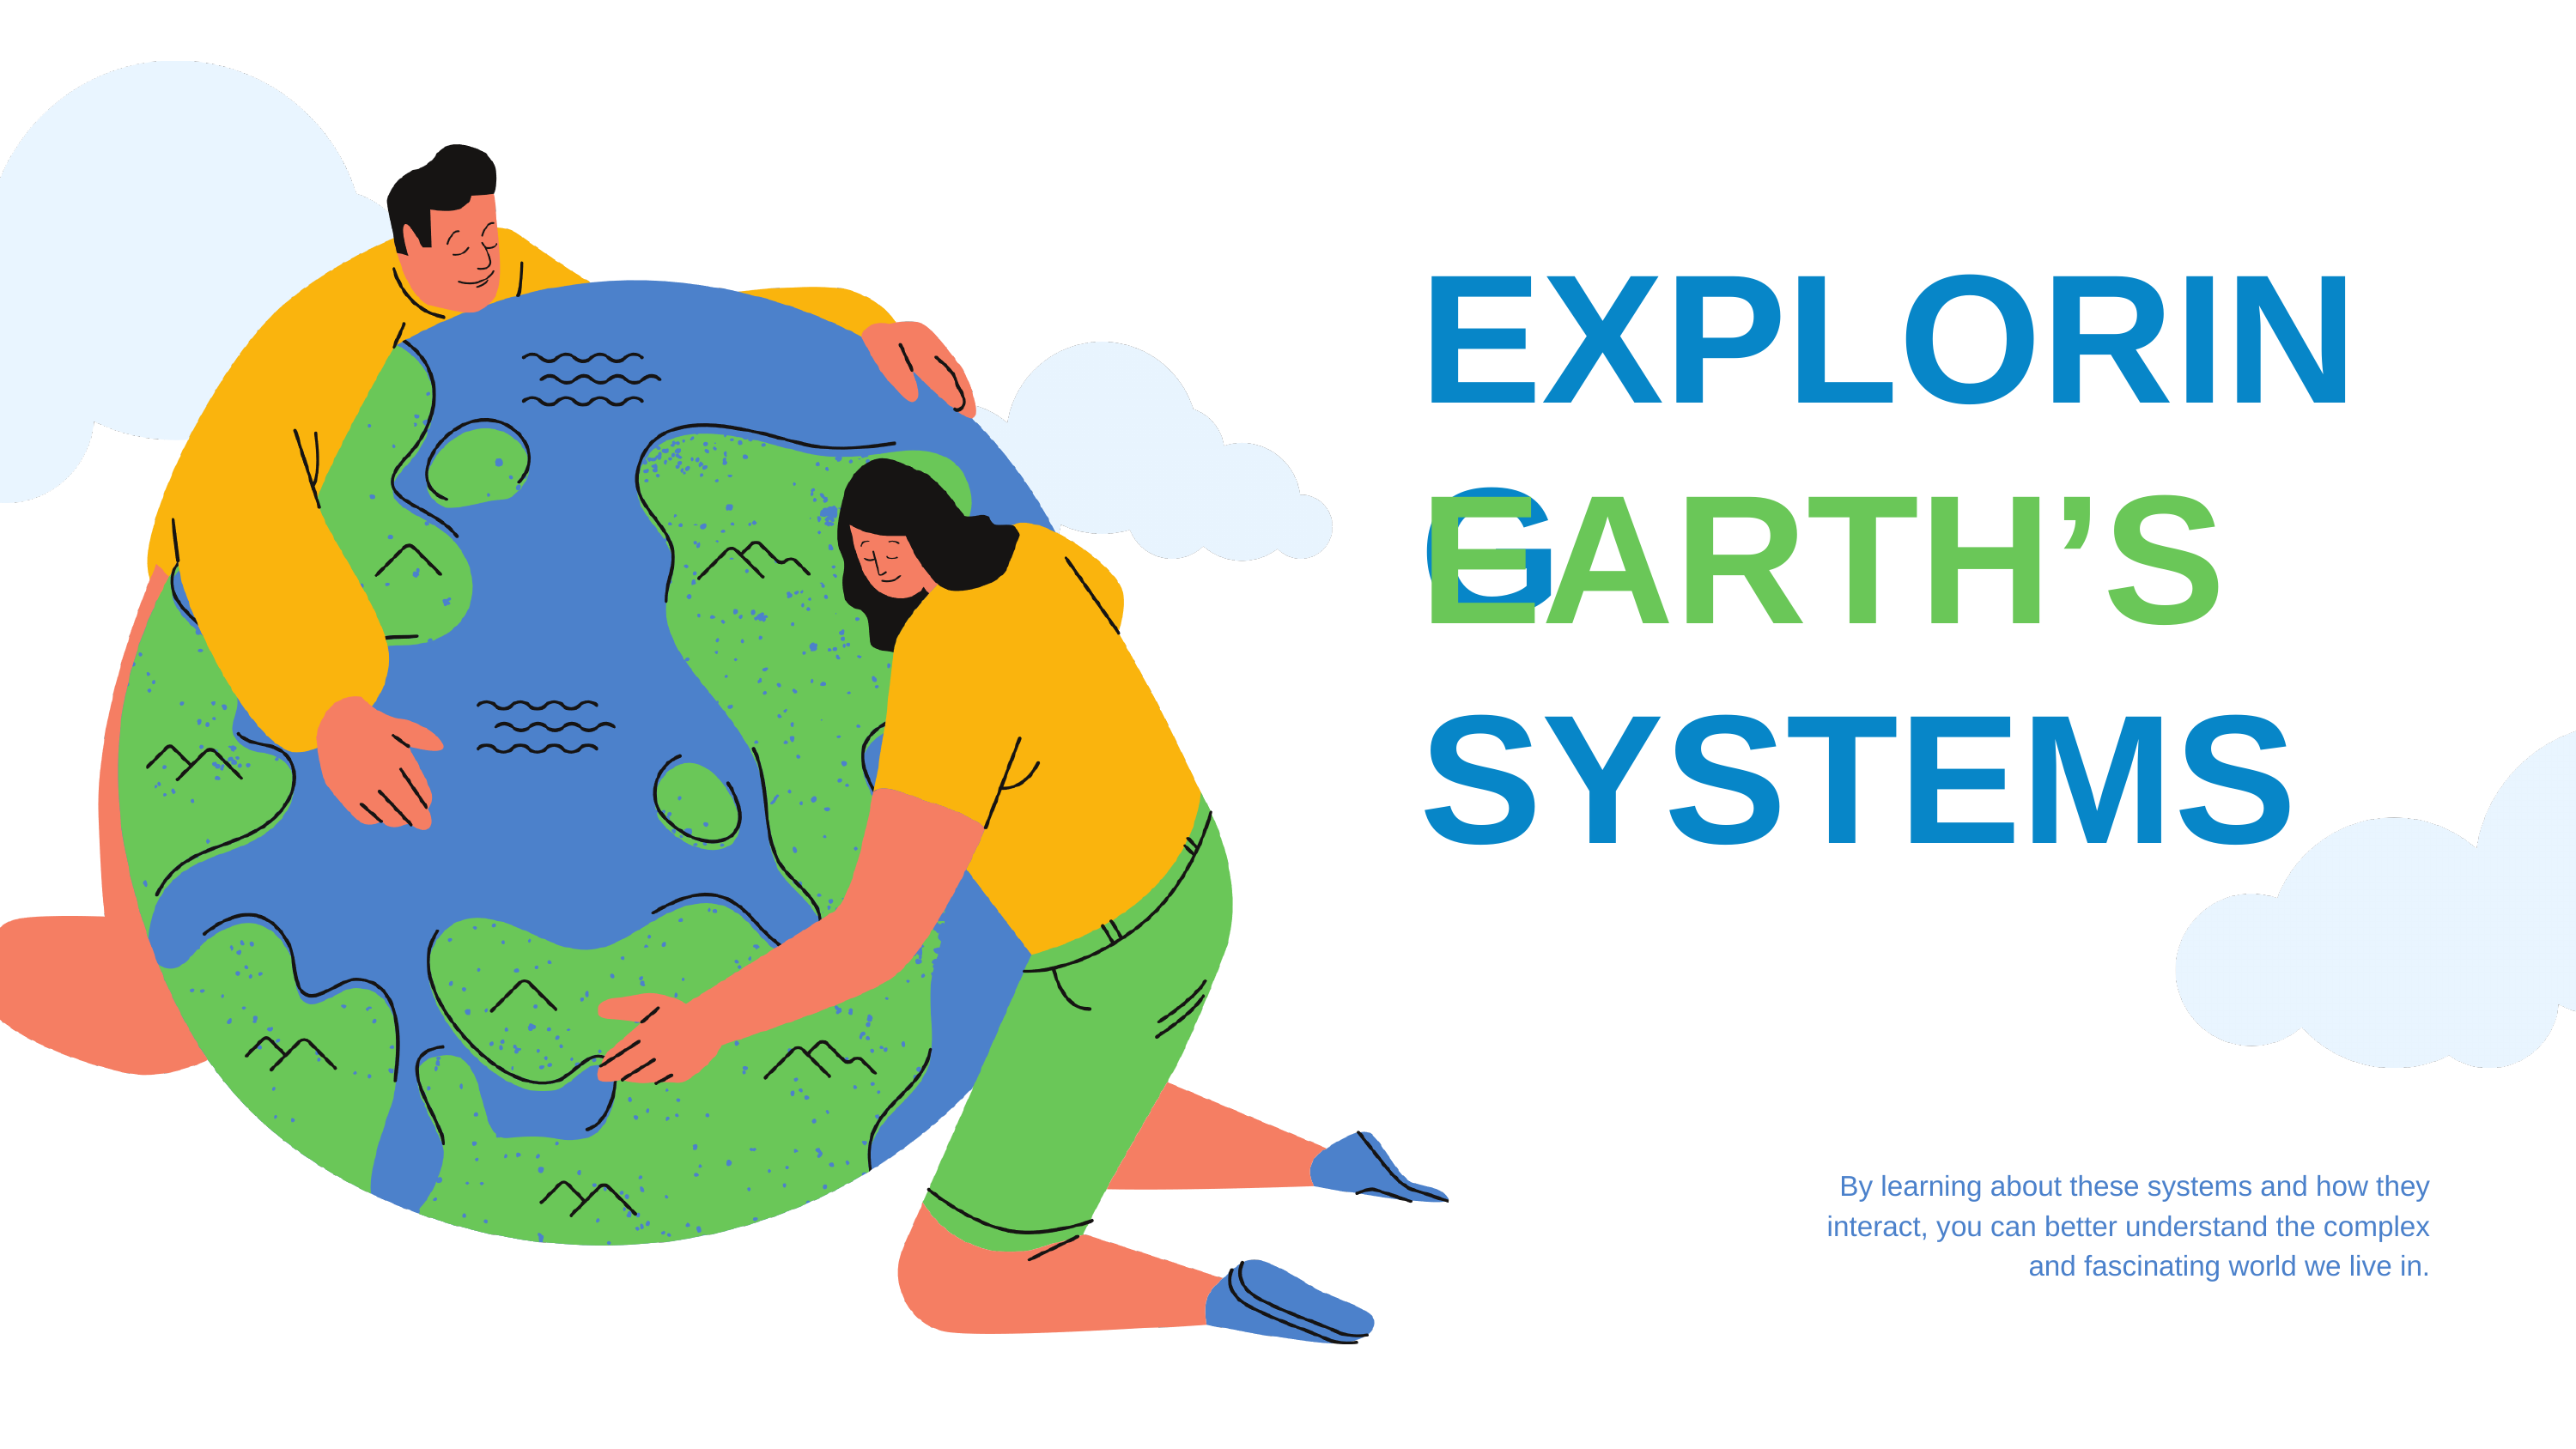

EXPLORING

EARTH’S
SYSTEMS

By learning about these systems and how they interact, you can better understand the complex and fascinating world we live in.